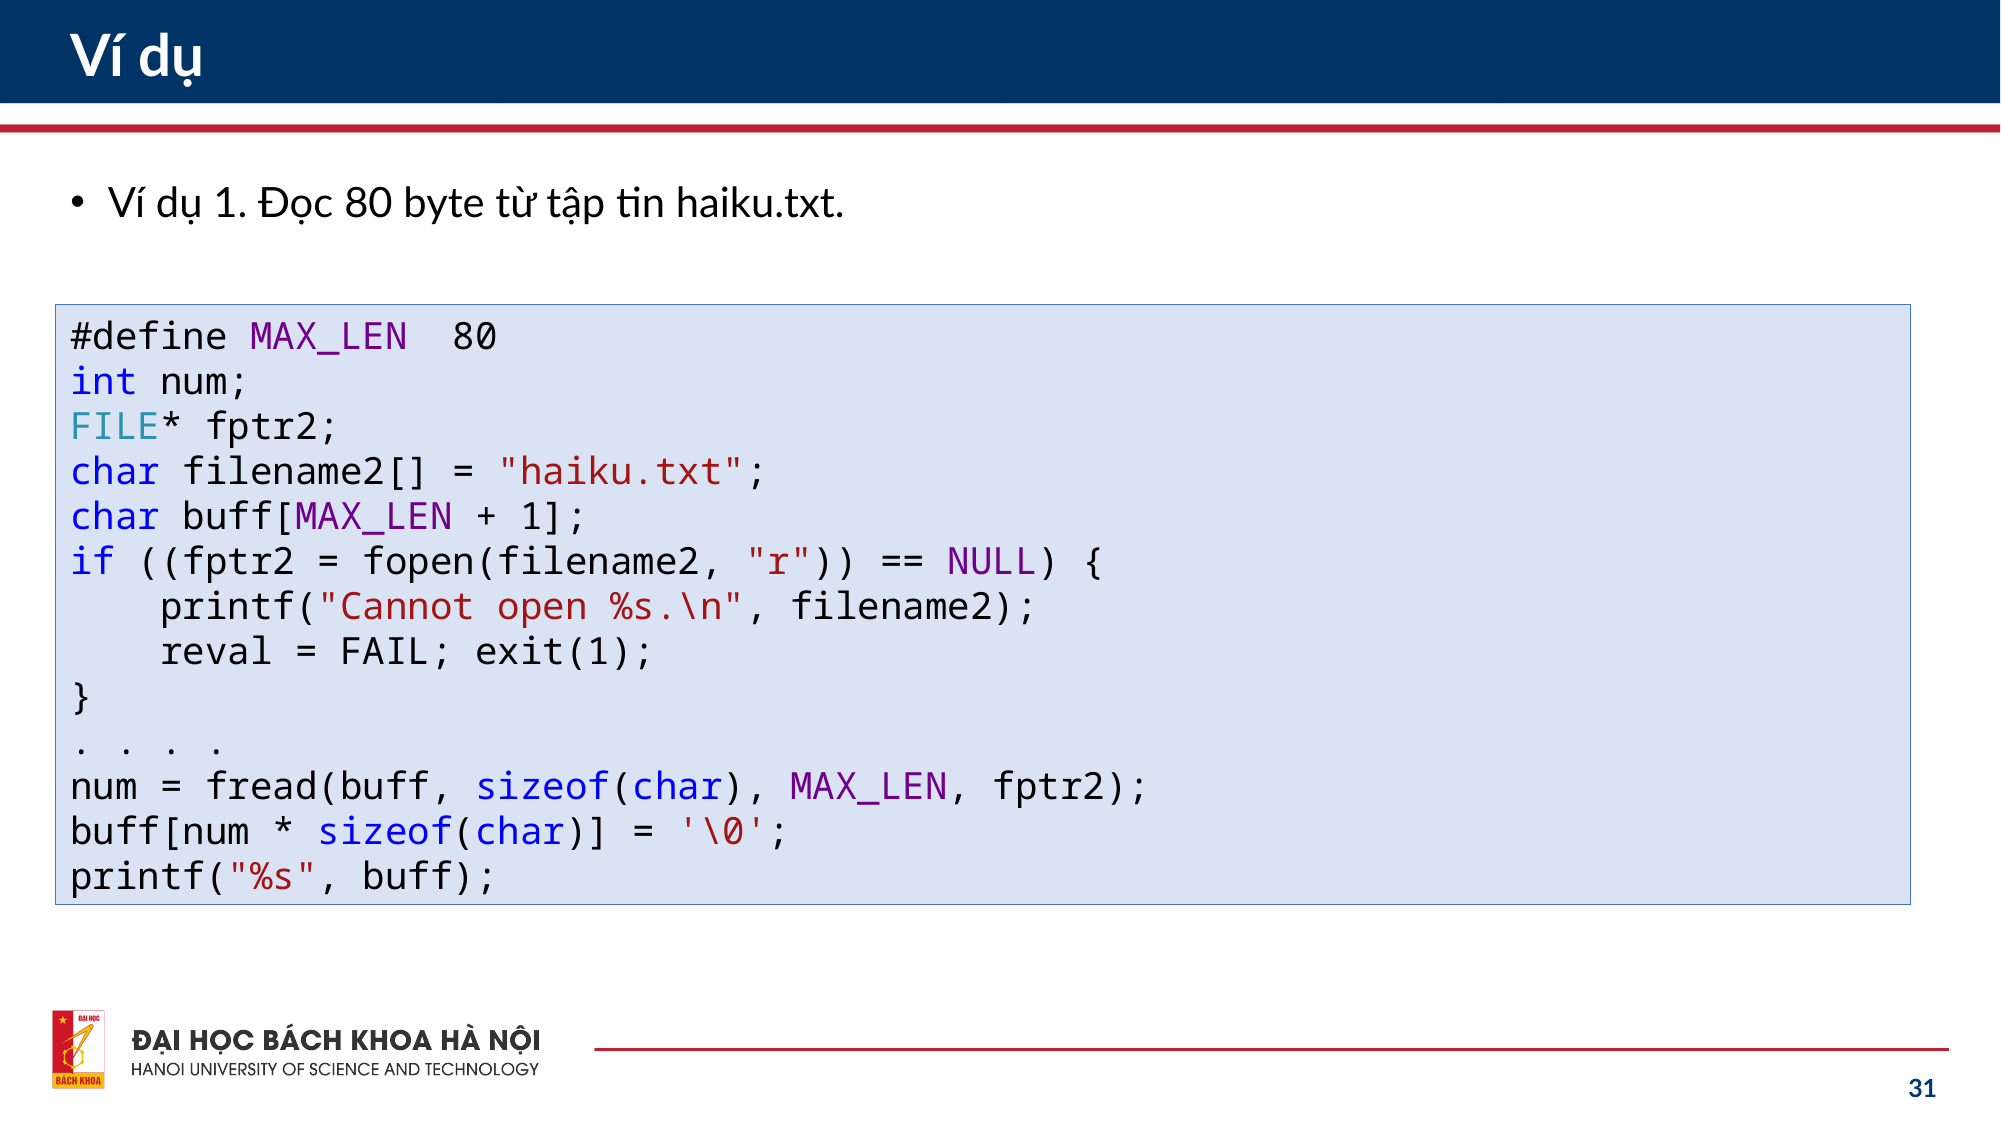

# Ví dụ
Ví dụ 1. Đọc 80 byte từ tập tin haiku.txt.

#define MAX_LEN  80
int num;
FILE* fptr2;
char filename2[] = "haiku.txt";
char buff[MAX_LEN + 1];
if ((fptr2 = fopen(filename2, "r")) == NULL) {
    printf("Cannot open %s.\n", filename2);
    reval = FAIL; exit(1);
}
. . . .
num = fread(buff, sizeof(char), MAX_LEN, fptr2);
buff[num * sizeof(char)] = '\0';
printf("%s", buff);
31